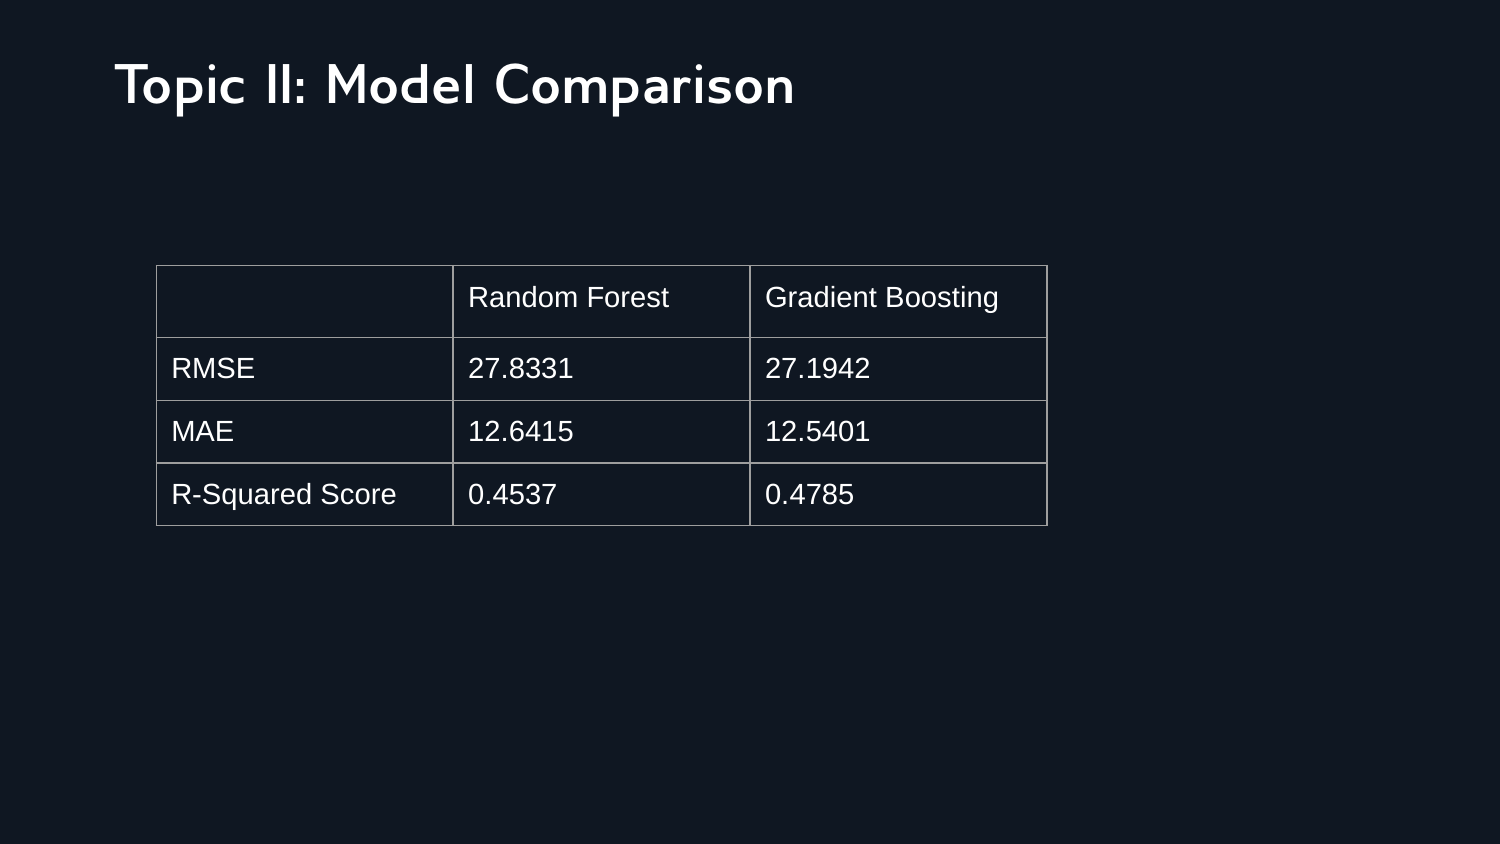

# Topic II: Model Comparison

|  | Random Forest | Gradient Boosting |
| --- | --- | --- |
| RMSE | 27.8331 | 27.1942 |
| MAE | 12.6415 | 12.5401 |
| R-Squared Score | 0.4537 | 0.4785 |